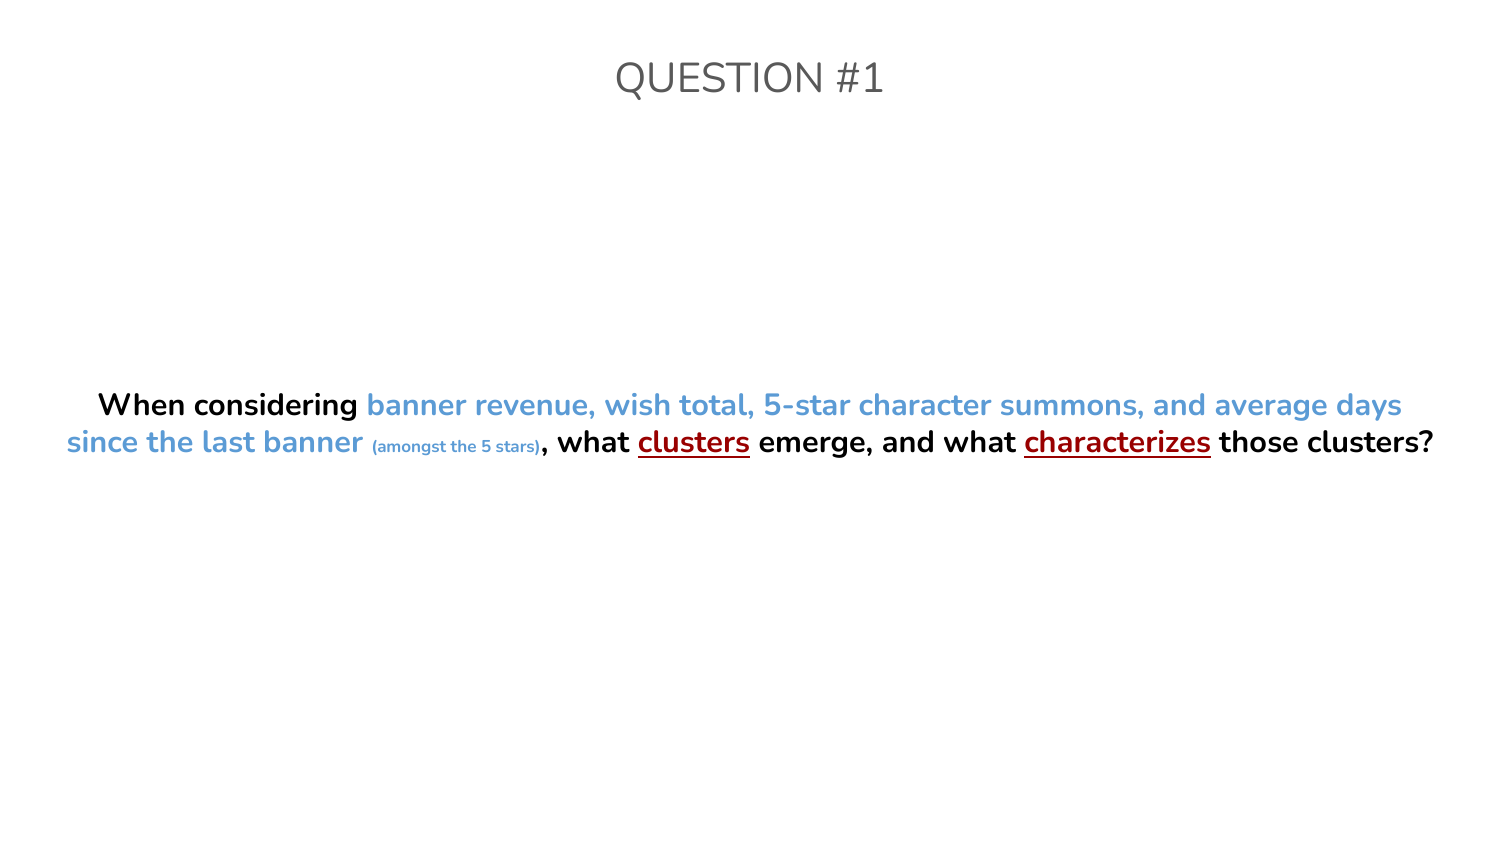

QUESTION #1
# When considering banner revenue, wish total, 5-star character summons, and average days since the last banner (amongst the 5 stars), what clusters emerge, and what characterizes those clusters?